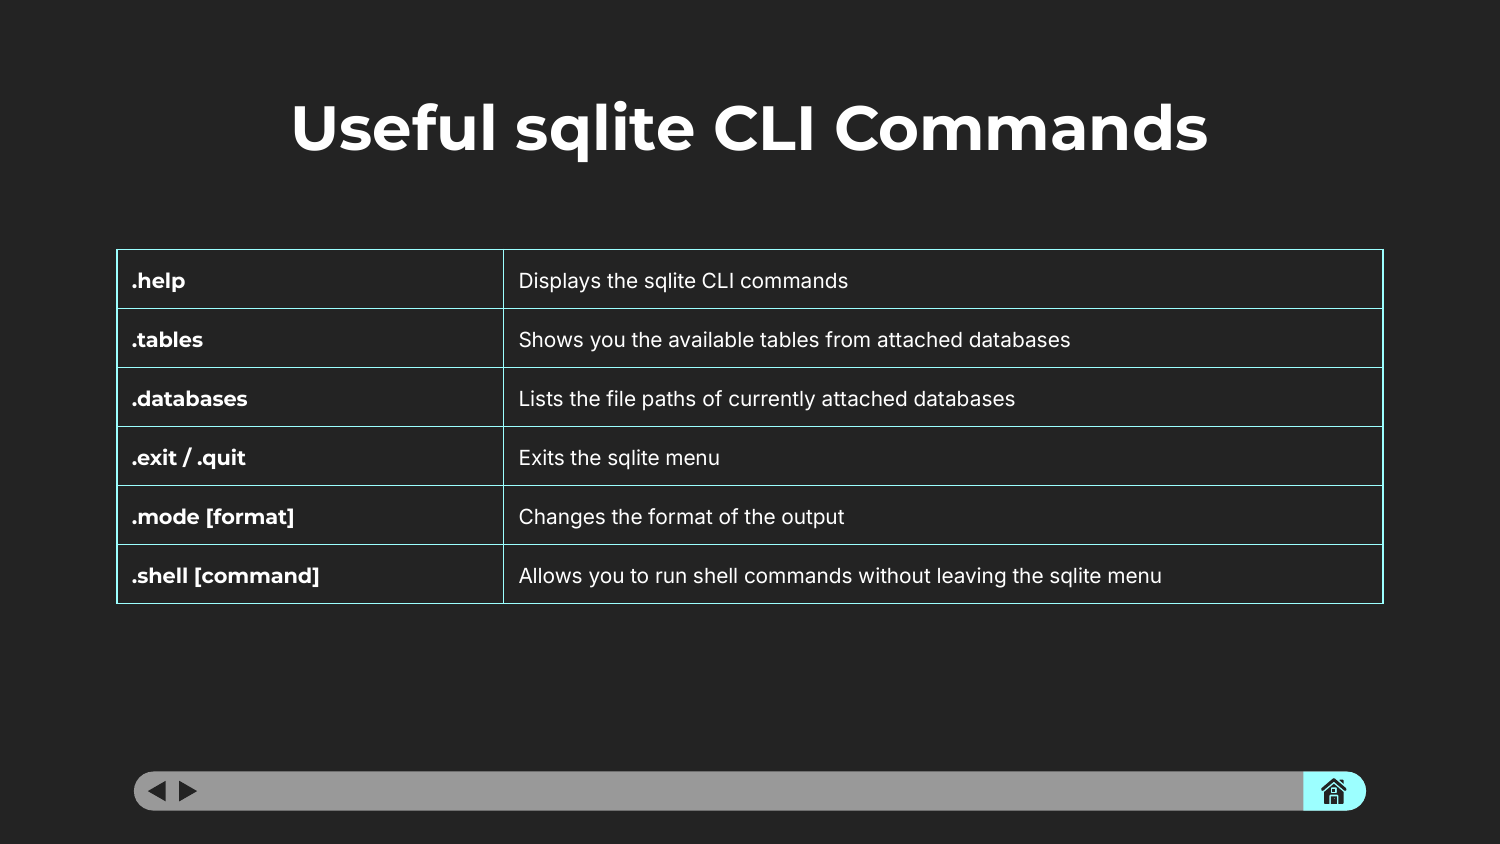

# Useful sqlite CLI Commands
| .help | Displays the sqlite CLI commands |
| --- | --- |
| .tables | Shows you the available tables from attached databases |
| .databases | Lists the file paths of currently attached databases |
| .exit / .quit | Exits the sqlite menu |
| .mode [format] | Changes the format of the output |
| .shell [command] | Allows you to run shell commands without leaving the sqlite menu |